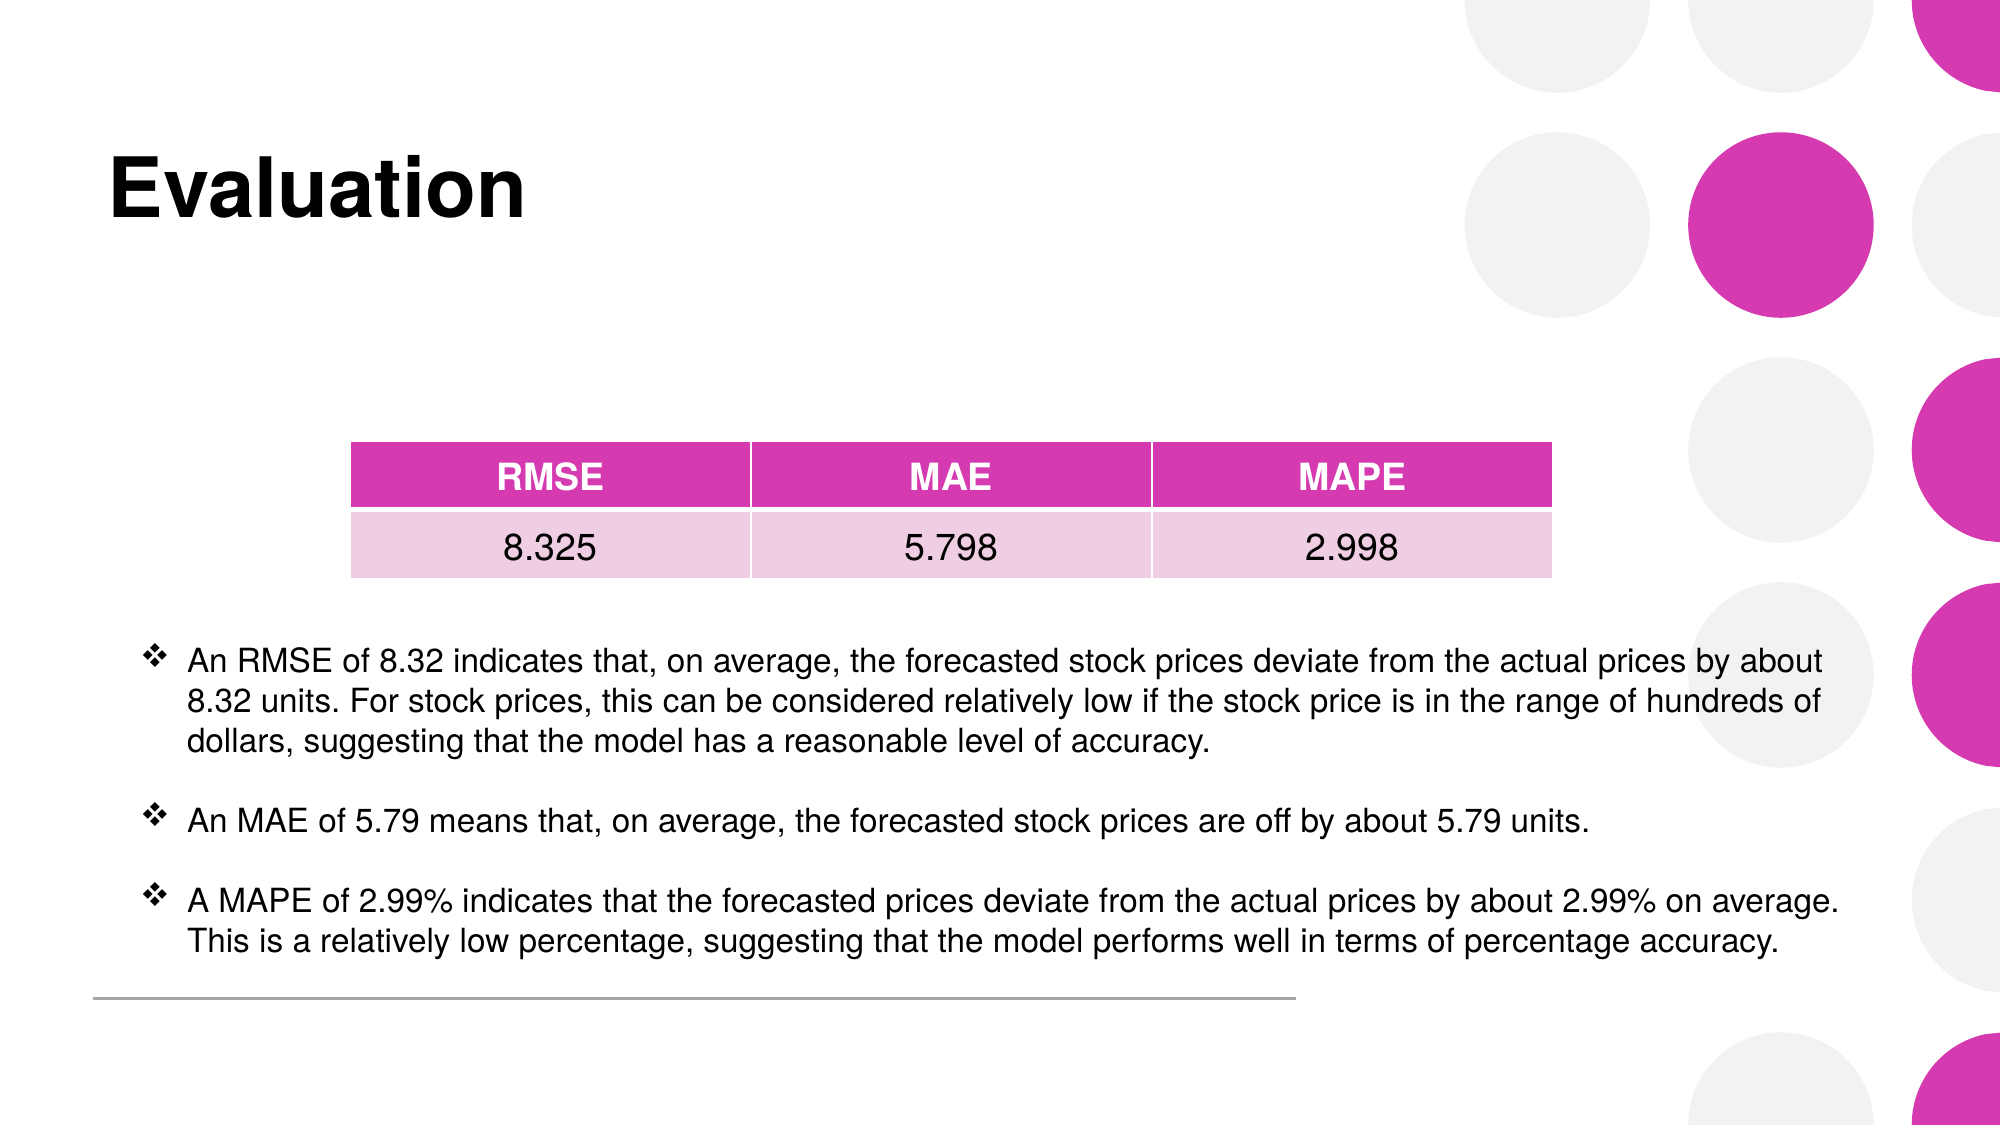

# Evaluation
| RMSE | MAE | MAPE |
| --- | --- | --- |
| 8.325 | 5.798 | 2.998 |
An RMSE of 8.32 indicates that, on average, the forecasted stock prices deviate from the actual prices by about 8.32 units. For stock prices, this can be considered relatively low if the stock price is in the range of hundreds of dollars, suggesting that the model has a reasonable level of accuracy.

An MAE of 5.79 means that, on average, the forecasted stock prices are off by about 5.79 units.

A MAPE of 2.99% indicates that the forecasted prices deviate from the actual prices by about 2.99% on average. This is a relatively low percentage, suggesting that the model performs well in terms of percentage accuracy.